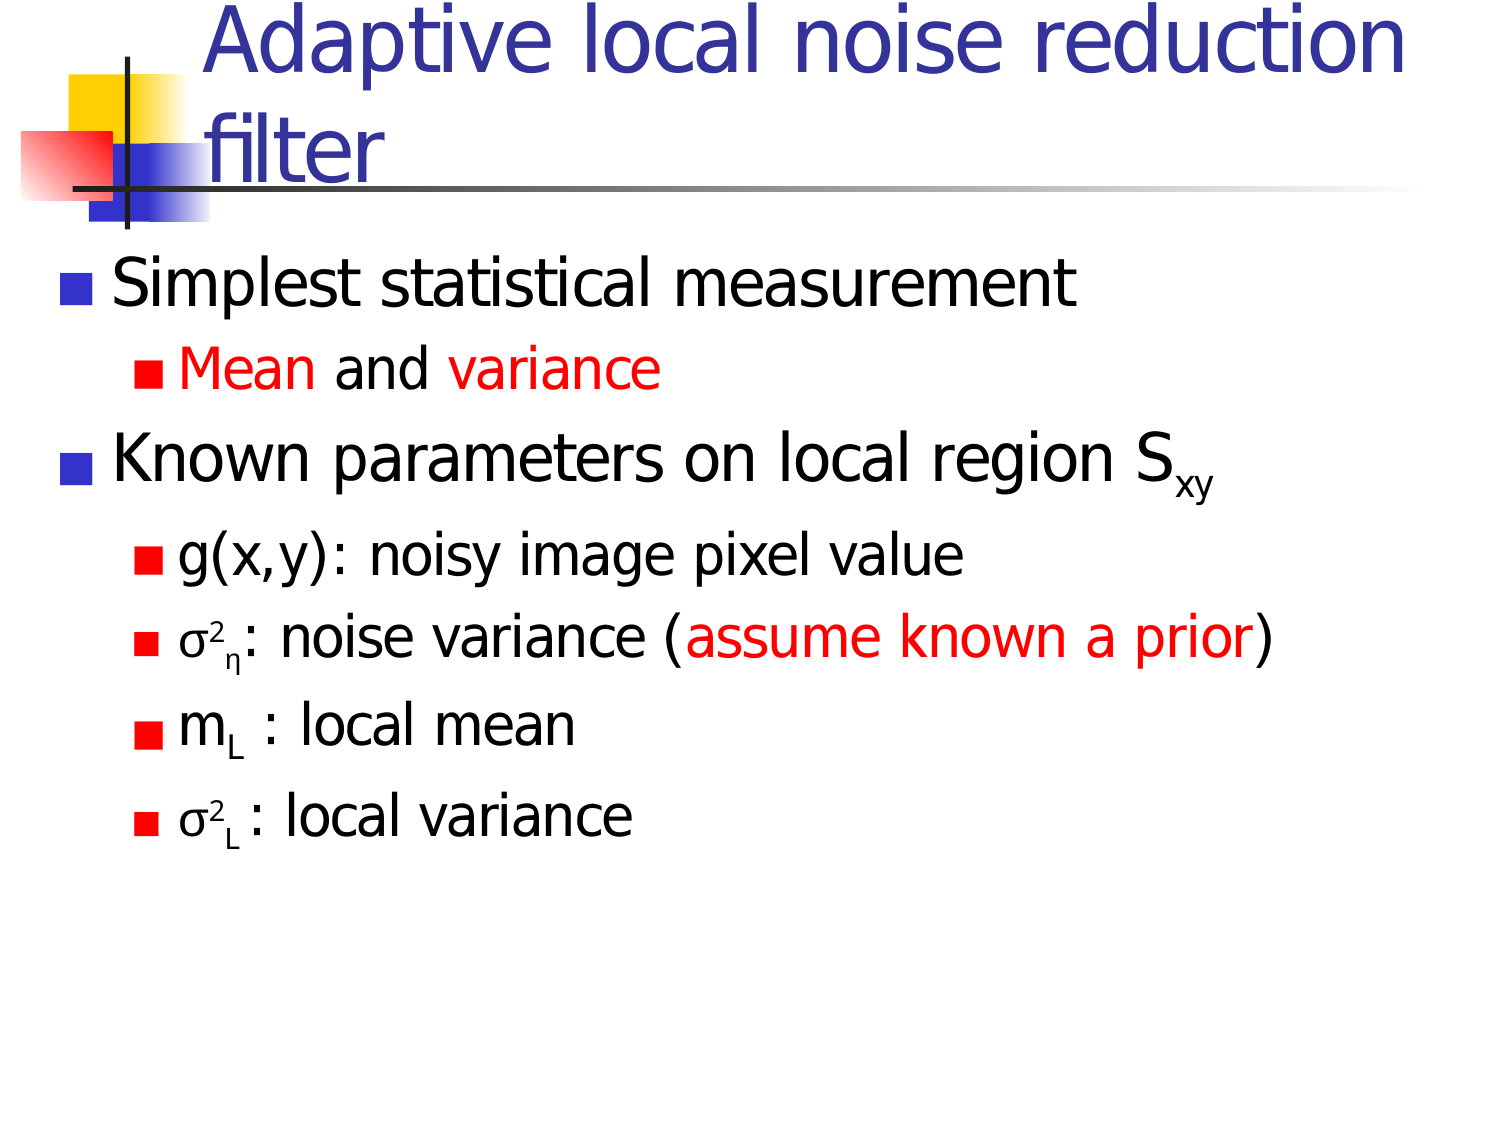

# Adaptive local noise reduction filter
Simplest statistical measurement
Mean and variance
Known parameters on local region Sxy
g(x,y): noisy image pixel value
σ2η: noise variance (assume known a prior)
mL : local mean
σ2L : local variance